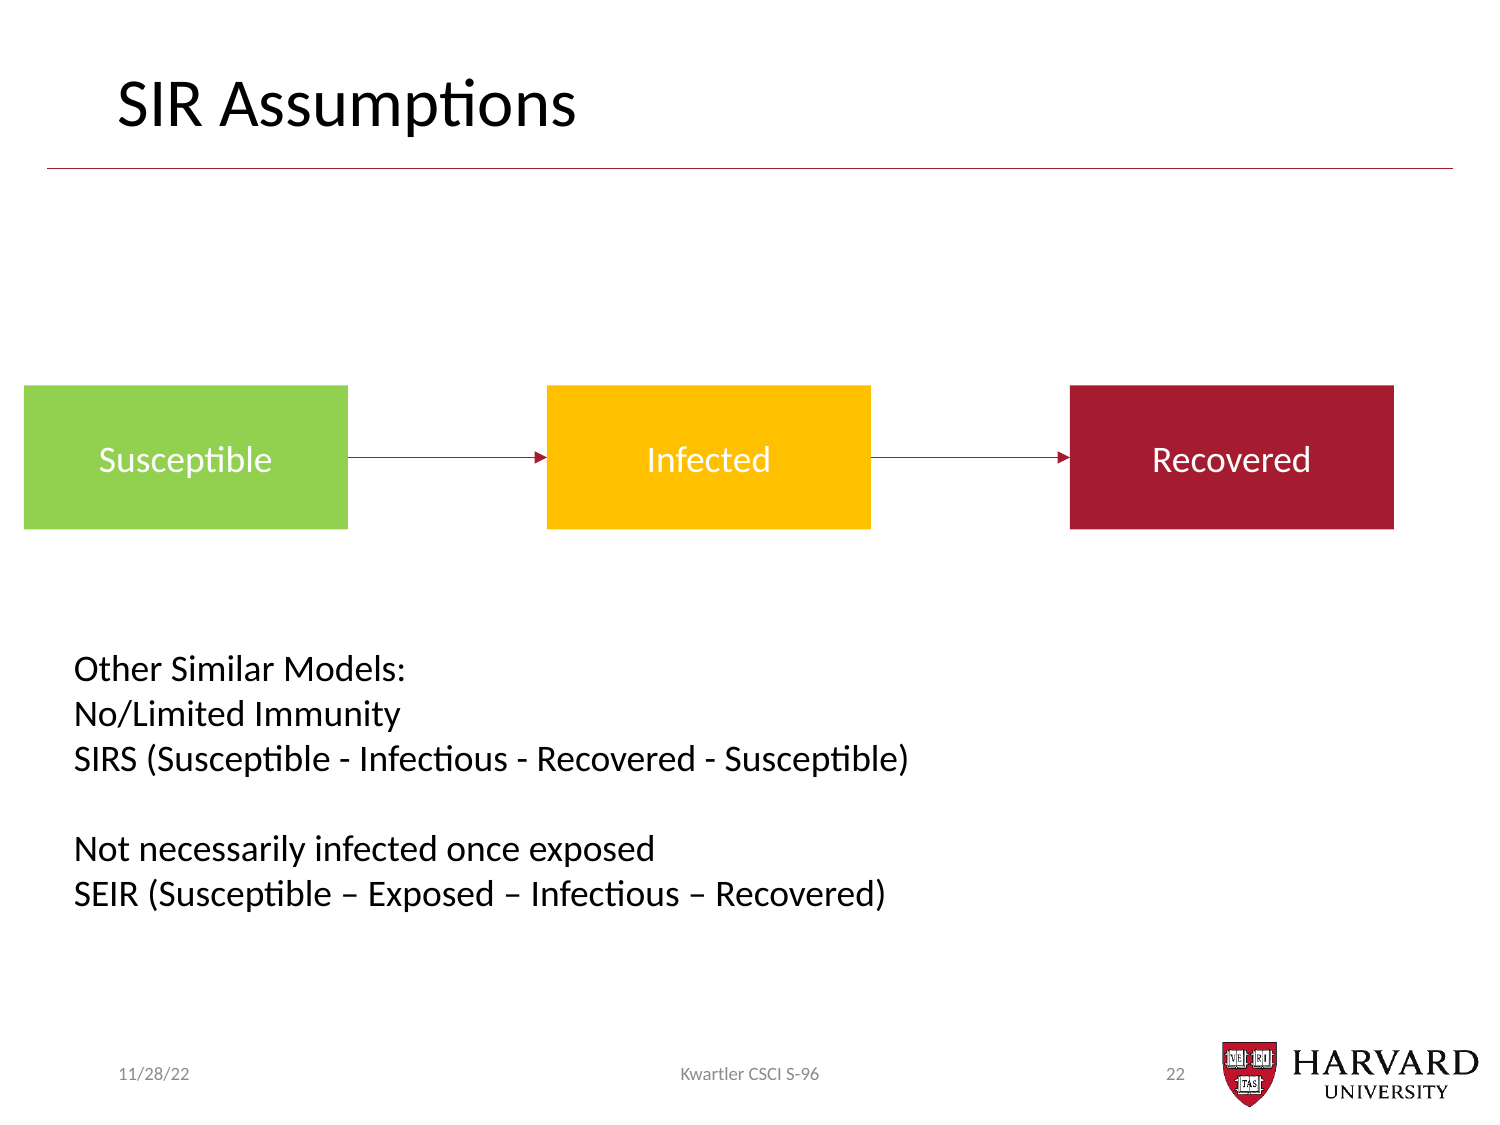

# SIR Assumptions
Susceptible
Infected
Recovered
Other Similar Models:
No/Limited Immunity
SIRS (Susceptible - Infectious - Recovered - Susceptible)

Not necessarily infected once exposed
SEIR (Susceptible – Exposed – Infectious – Recovered)

11/28/22
Kwartler CSCI S-96
22